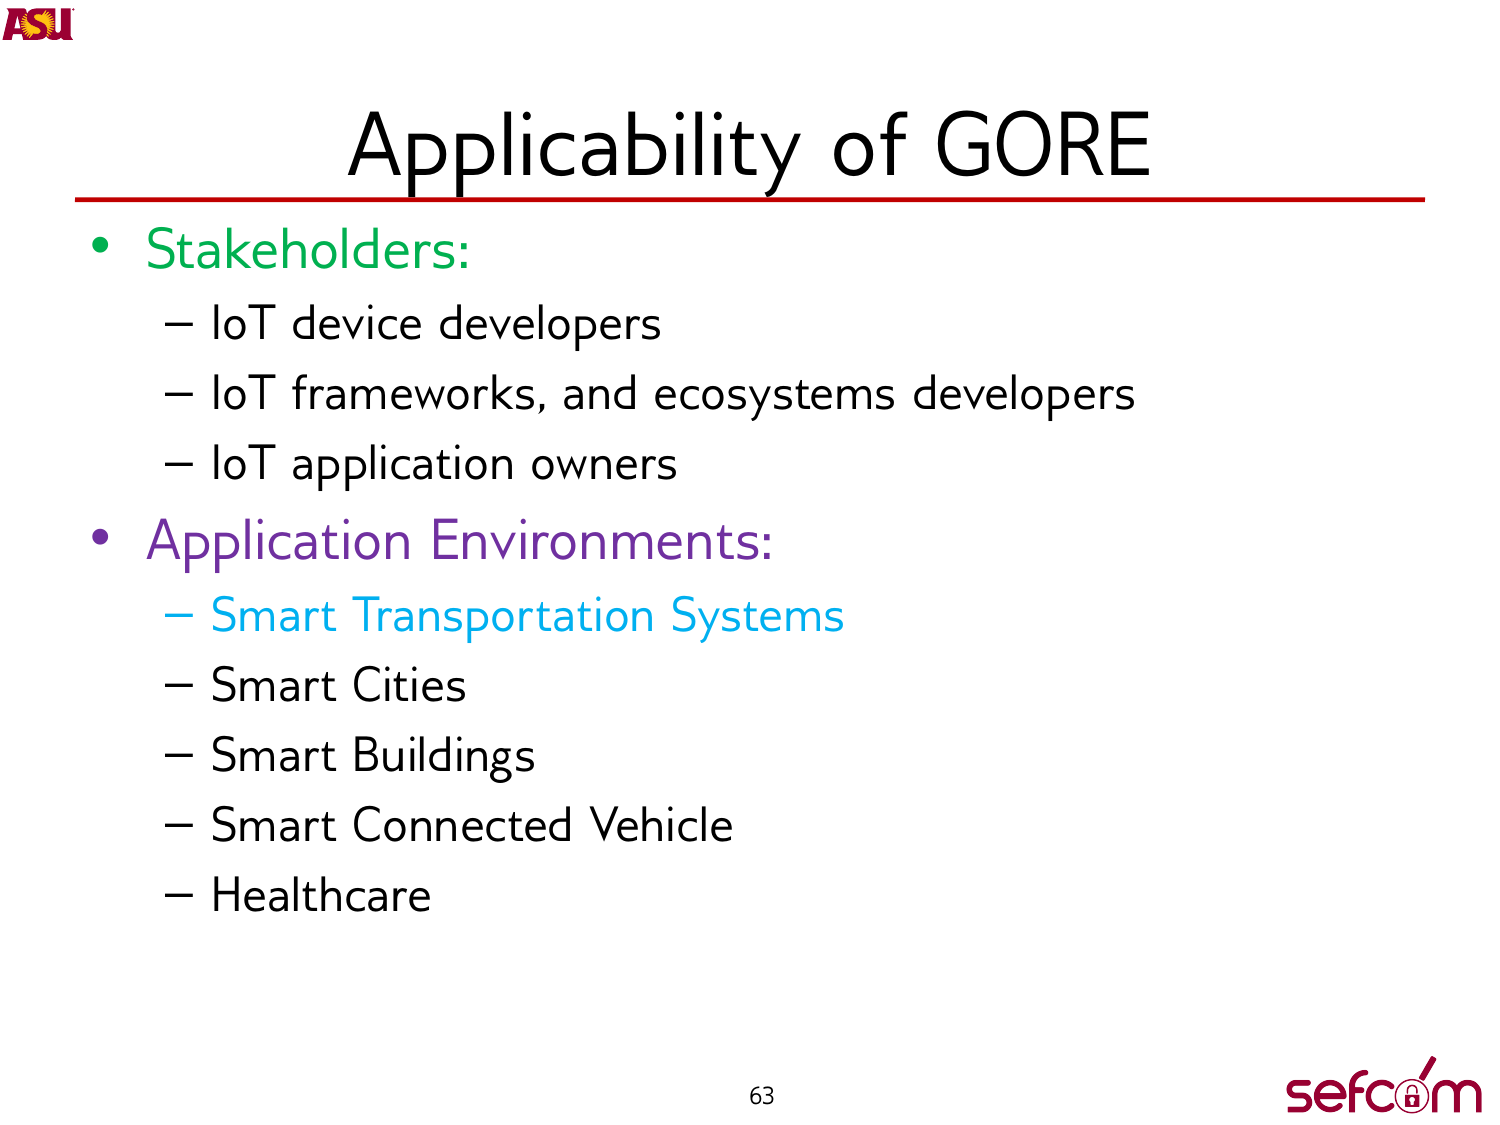

# Applicability of GORE
Stakeholders:
IoT device developers
IoT frameworks, and ecosystems developers
IoT application owners
Application Environments:
Smart Transportation Systems
Smart Cities
Smart Buildings
Smart Connected Vehicle
Healthcare
63